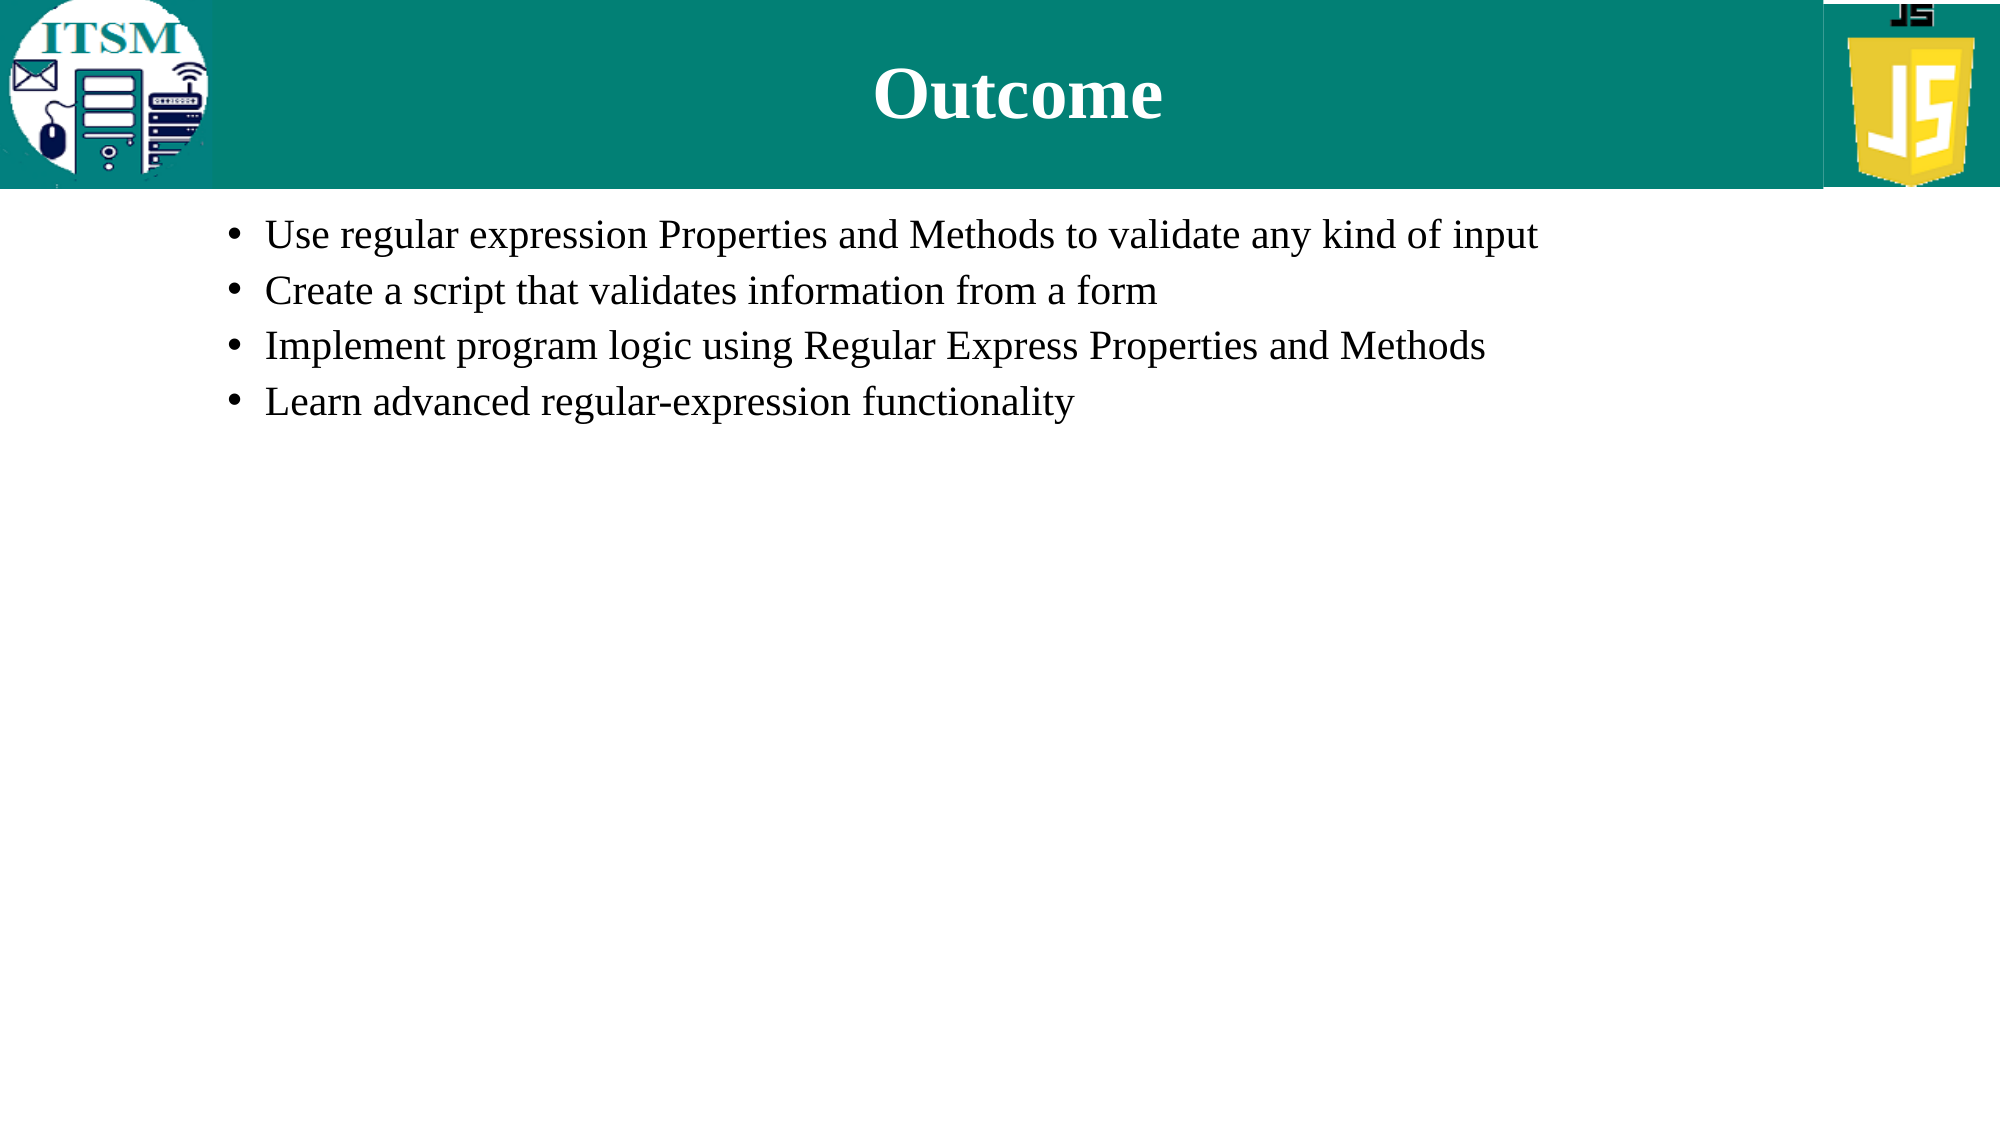

# Outcome
Use regular expression Properties and Methods to validate any kind of input
Create a script that validates information from a form
Implement program logic using Regular Express Properties and Methods
Learn advanced regular-expression functionality